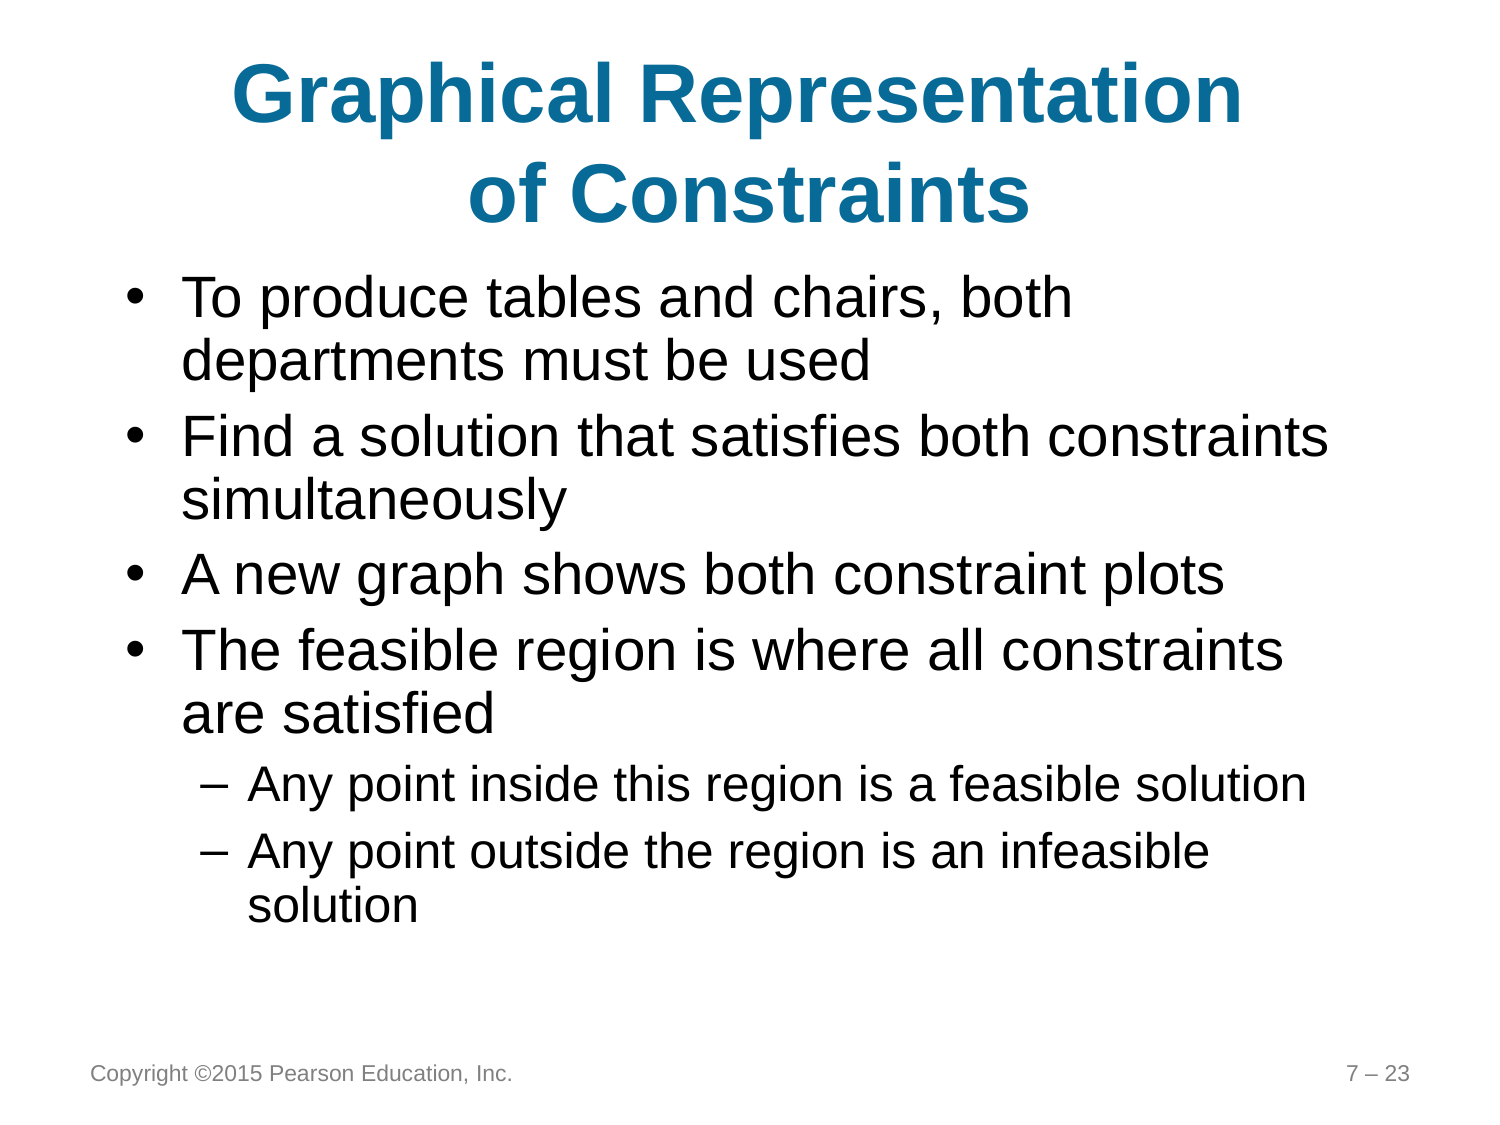

# Graphical Representation of Constraints
To produce tables and chairs, both departments must be used
Find a solution that satisfies both constraints simultaneously
A new graph shows both constraint plots
The feasible region is where all constraints are satisfied
Any point inside this region is a feasible solution
Any point outside the region is an infeasible solution
Copyright ©2015 Pearson Education, Inc.
7 – 23